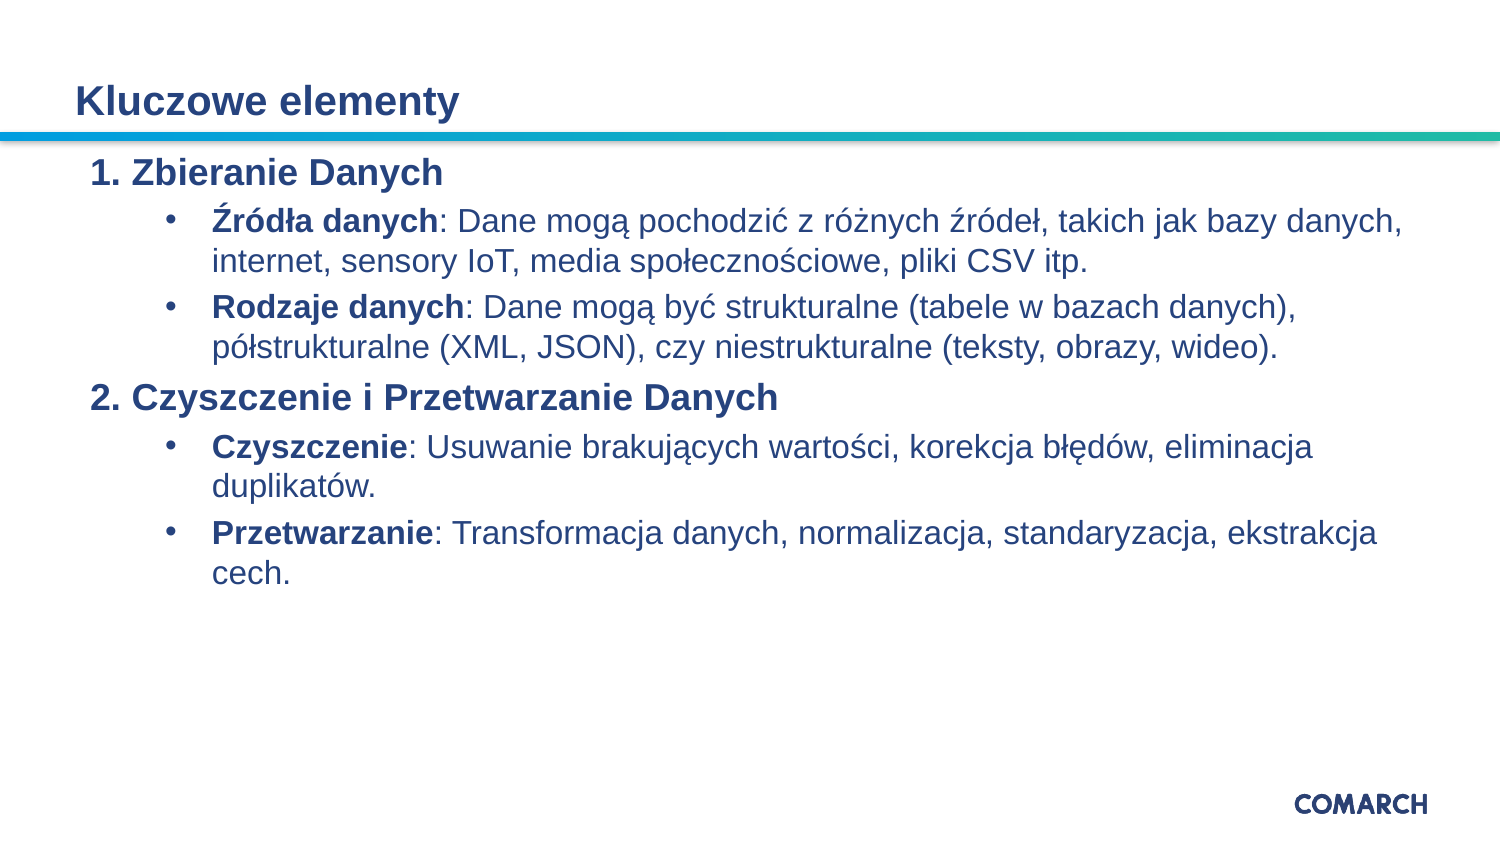

Kluczowe elementy
1. Zbieranie Danych
Źródła danych: Dane mogą pochodzić z różnych źródeł, takich jak bazy danych, internet, sensory IoT, media społecznościowe, pliki CSV itp.
Rodzaje danych: Dane mogą być strukturalne (tabele w bazach danych), półstrukturalne (XML, JSON), czy niestrukturalne (teksty, obrazy, wideo).
2. Czyszczenie i Przetwarzanie Danych
Czyszczenie: Usuwanie brakujących wartości, korekcja błędów, eliminacja duplikatów.
Przetwarzanie: Transformacja danych, normalizacja, standaryzacja, ekstrakcja cech.